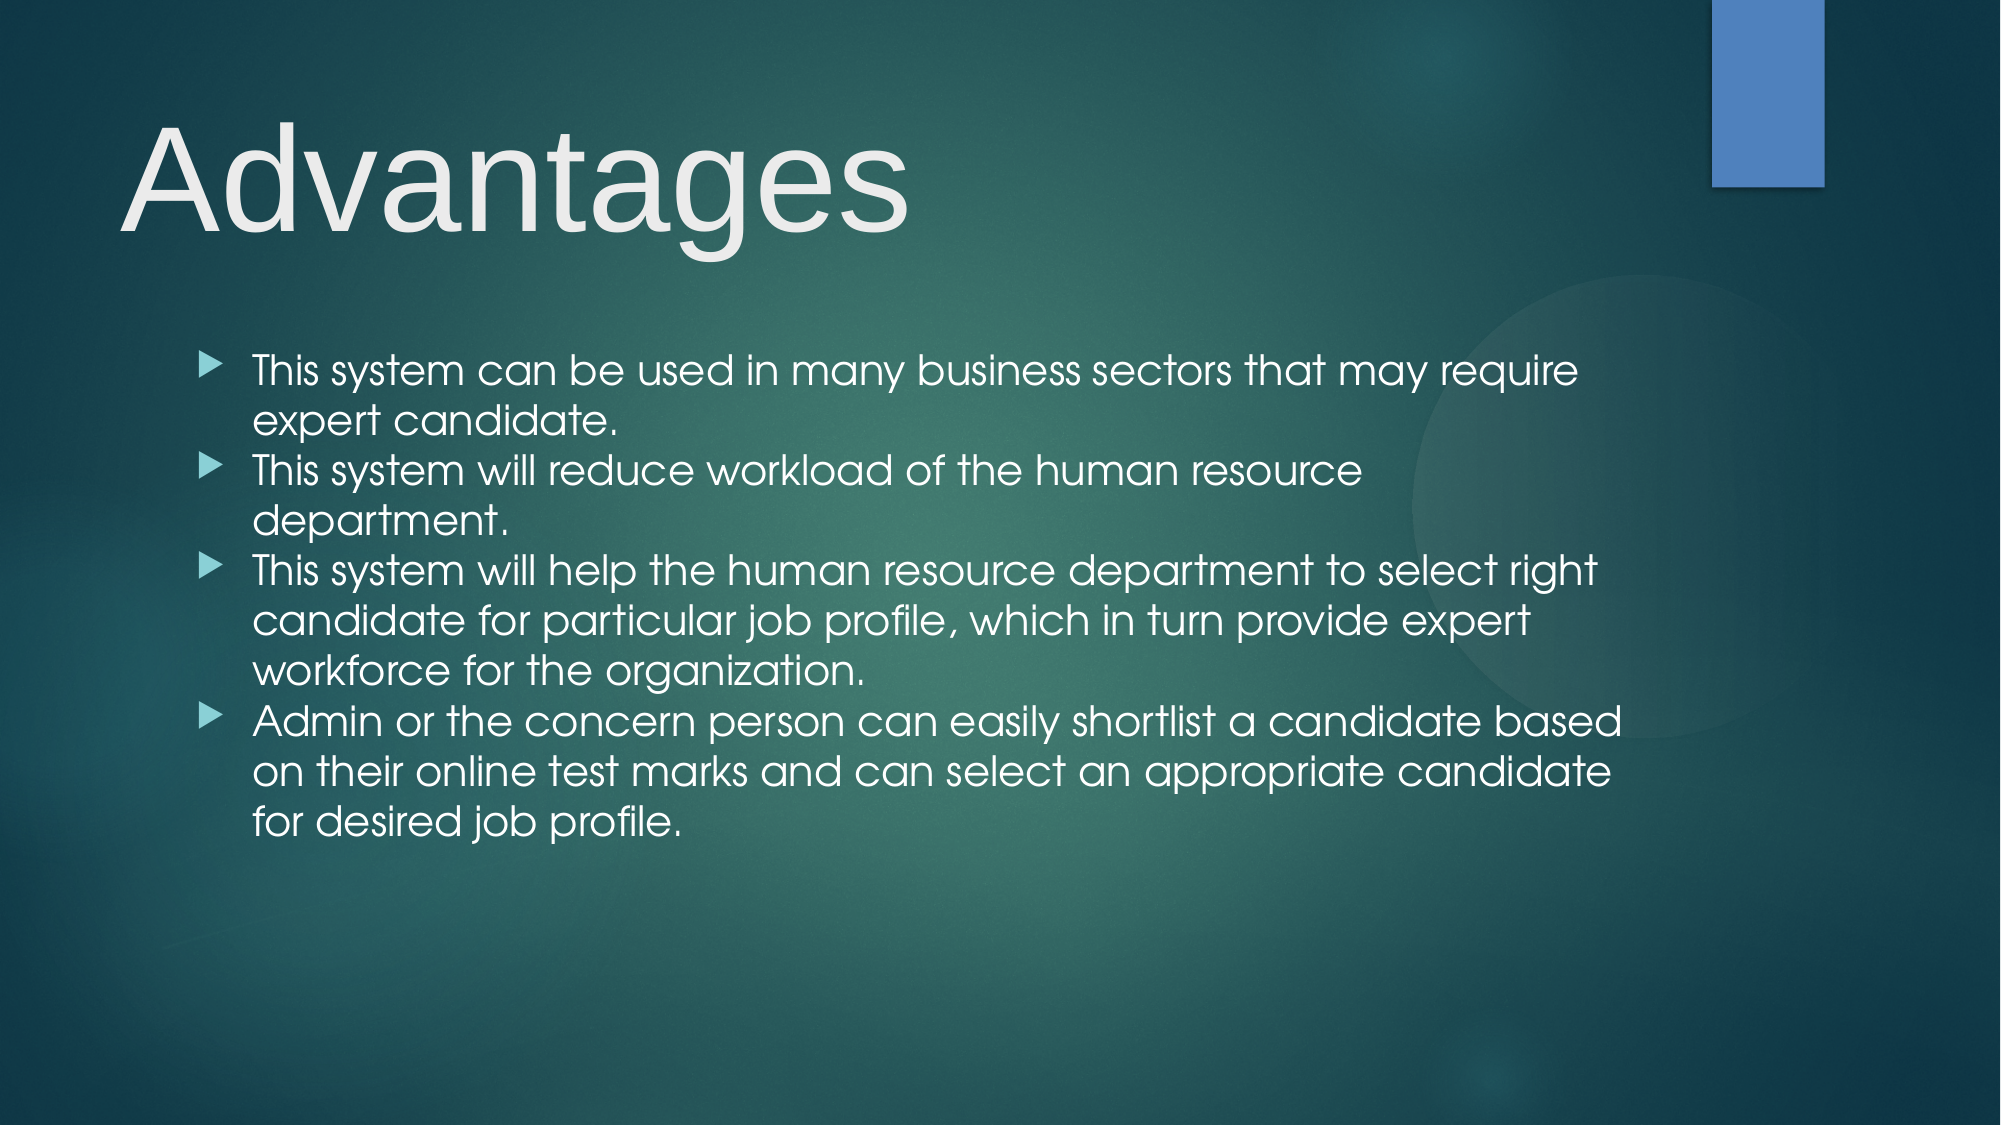

Advantages
This system can be used in many business sectors that may require expert candidate.
This system will reduce workload of the human resource department.
This system will help the human resource department to select right candidate for particular job profile, which in turn provide expert workforce for the organization.
Admin or the concern person can easily shortlist a candidate based on their online test marks and can select an appropriate candidate for desired job profile.